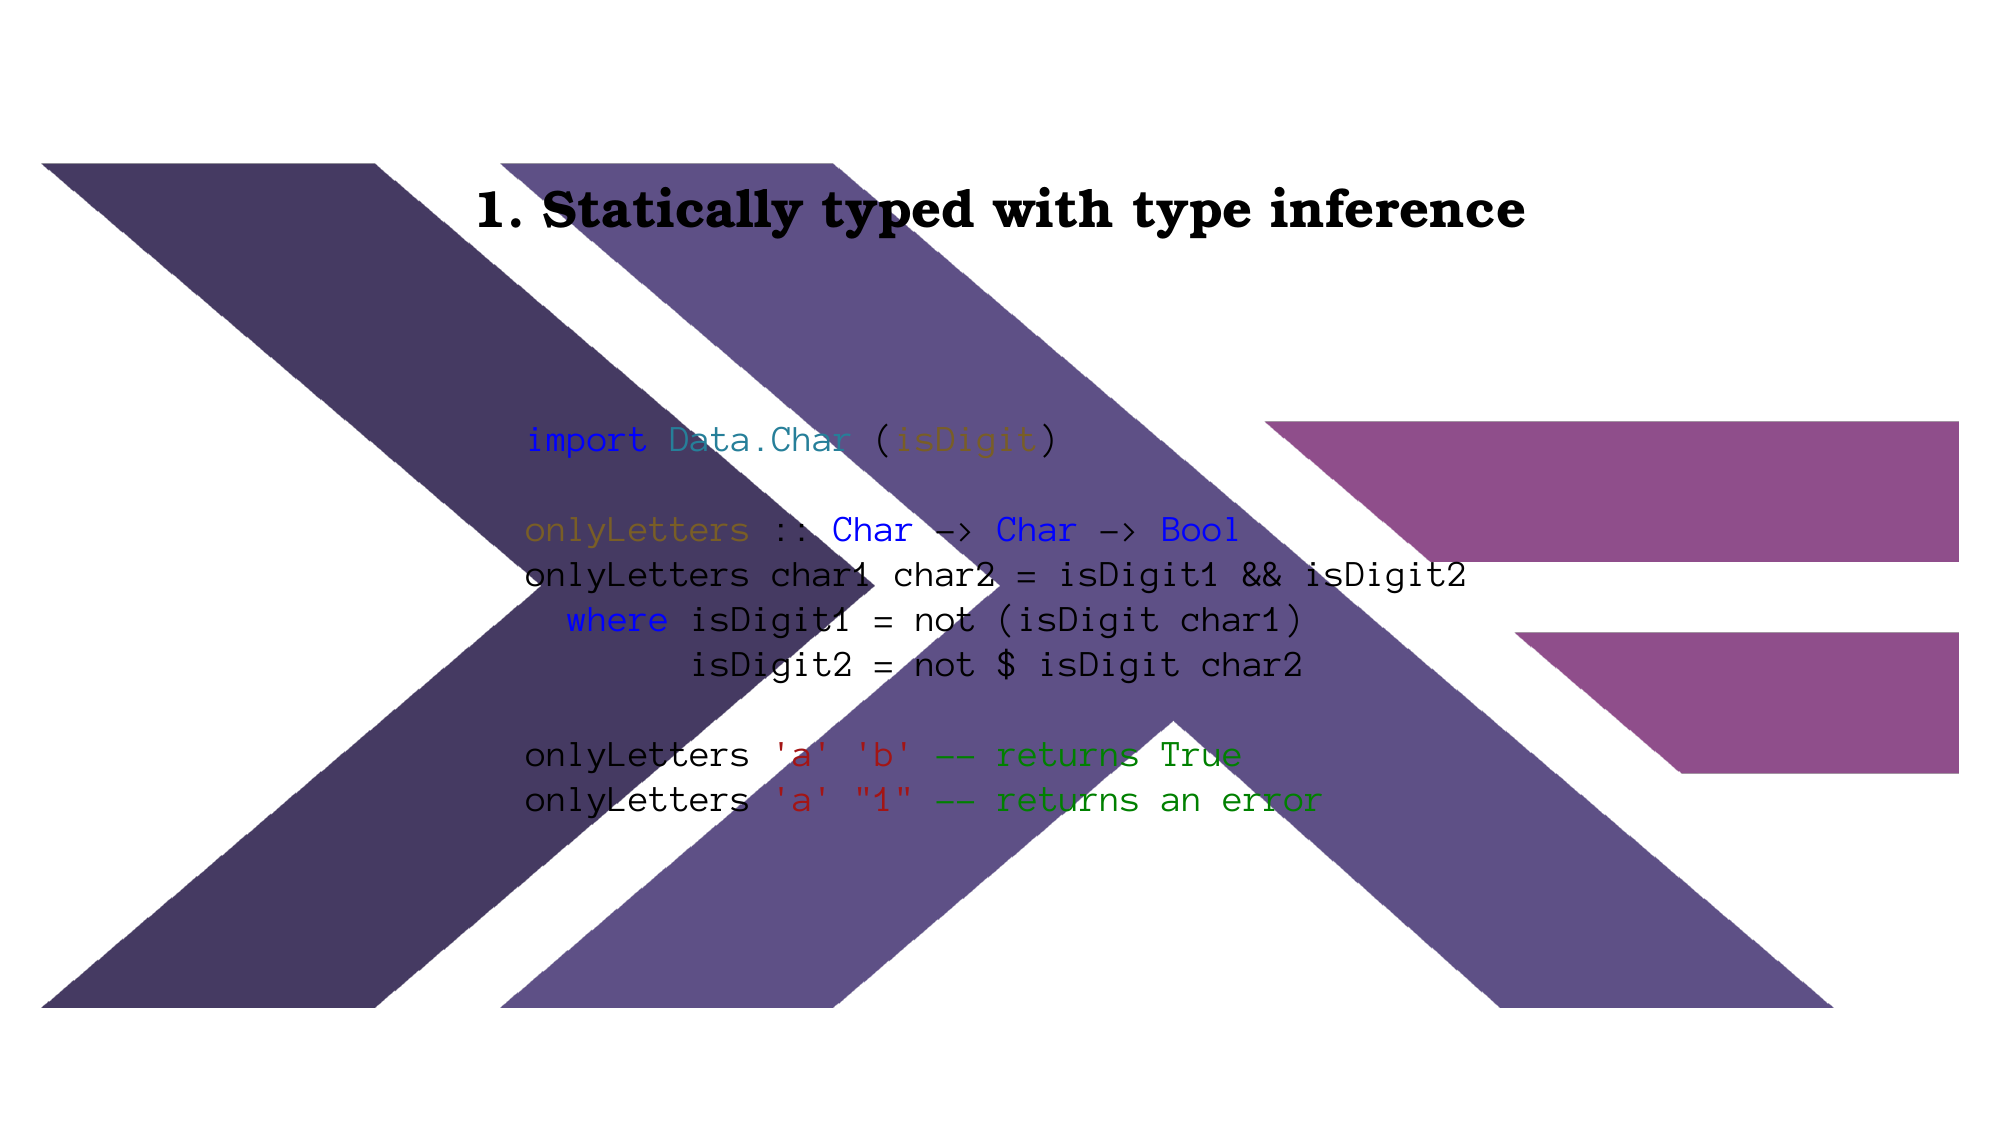

1. Statically typed with type inference
import Data.Char (isDigit)
onlyLetters :: Char -> Char -> Bool
onlyLetters char1 char2 = isDigit1 && isDigit2
  where isDigit1 = not (isDigit char1)
        isDigit2 = not $ isDigit char2

onlyLetters 'a' 'b' -- returns True
onlyLetters 'a' "1" -- returns an error